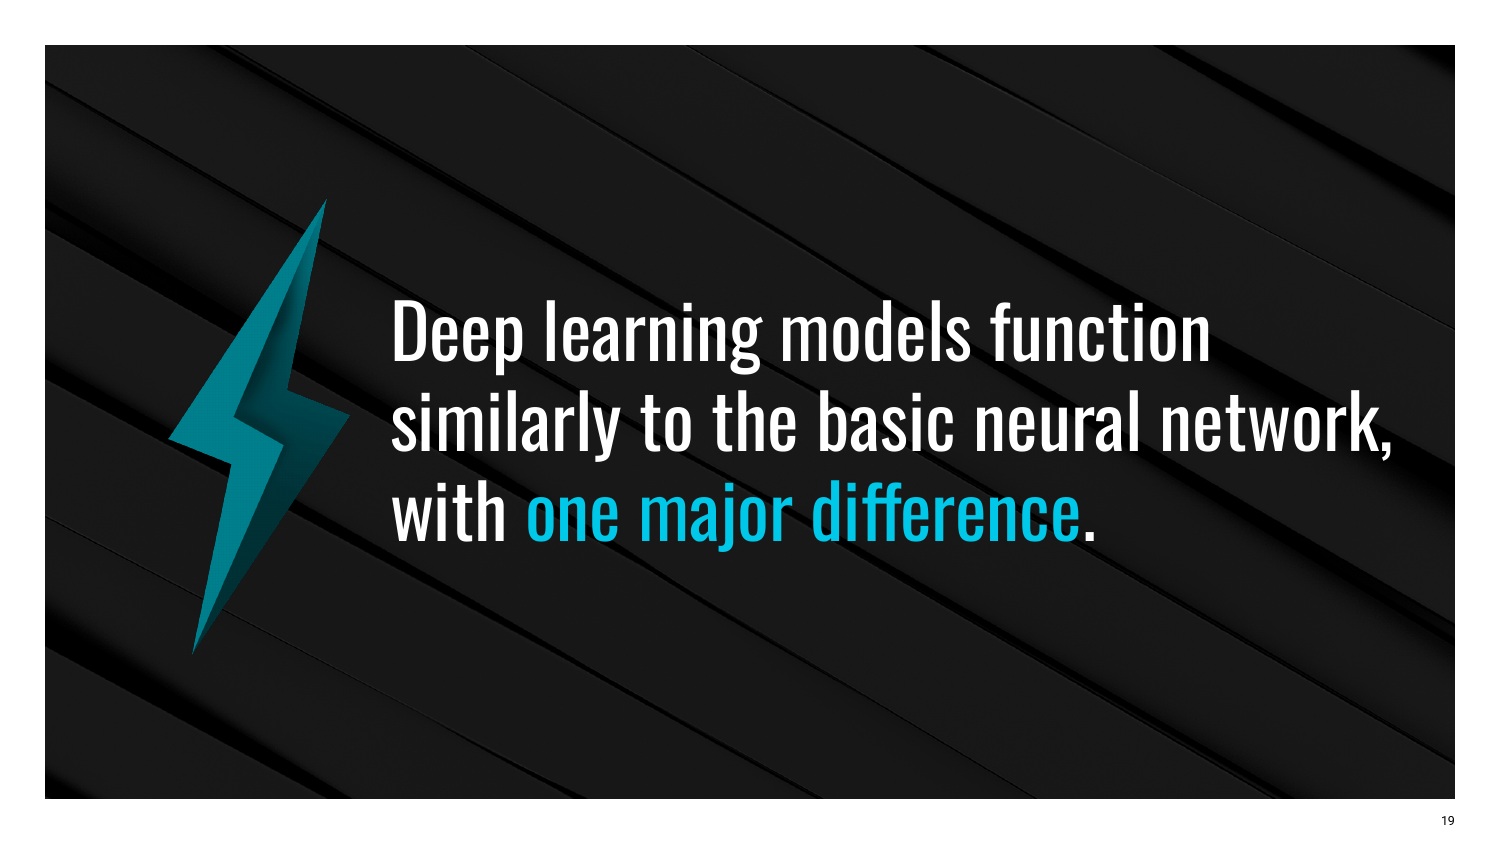

# Deep learning models function similarly to the basic neural network, with one major difference.

19